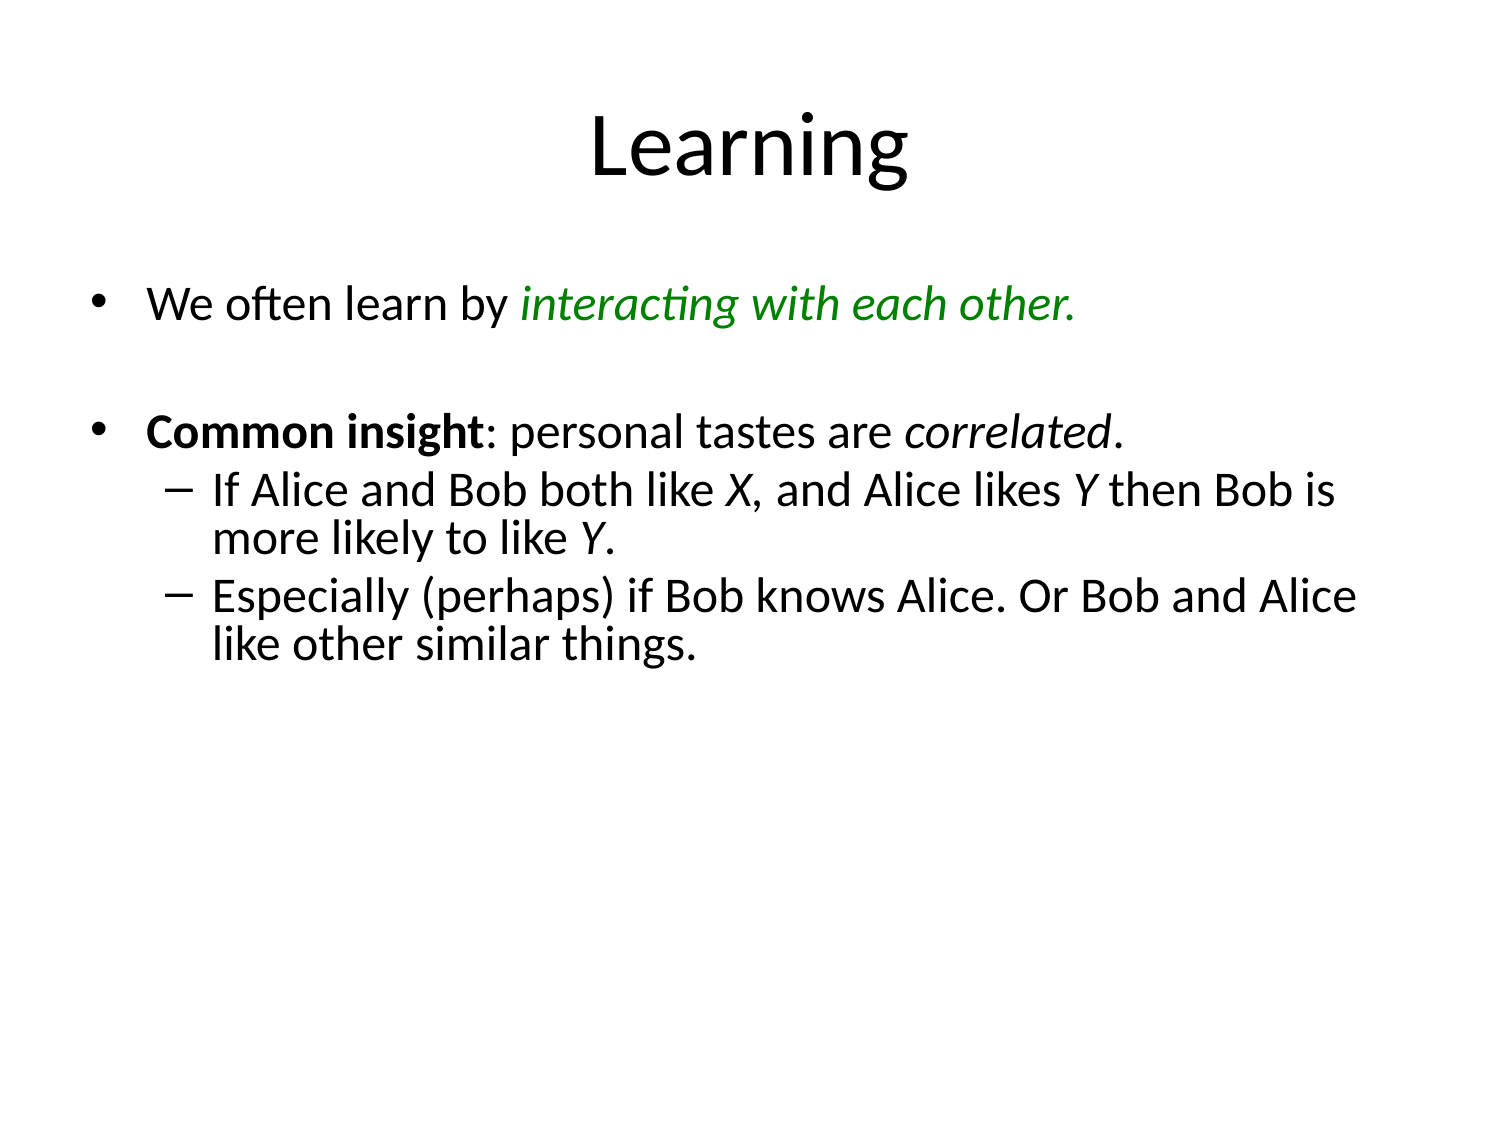

# Learning
We often learn by interacting with each other.

Common insight: personal tastes are correlated.
If Alice and Bob both like X, and Alice likes Y then Bob is more likely to like Y.
Especially (perhaps) if Bob knows Alice. Or Bob and Alice like other similar things.